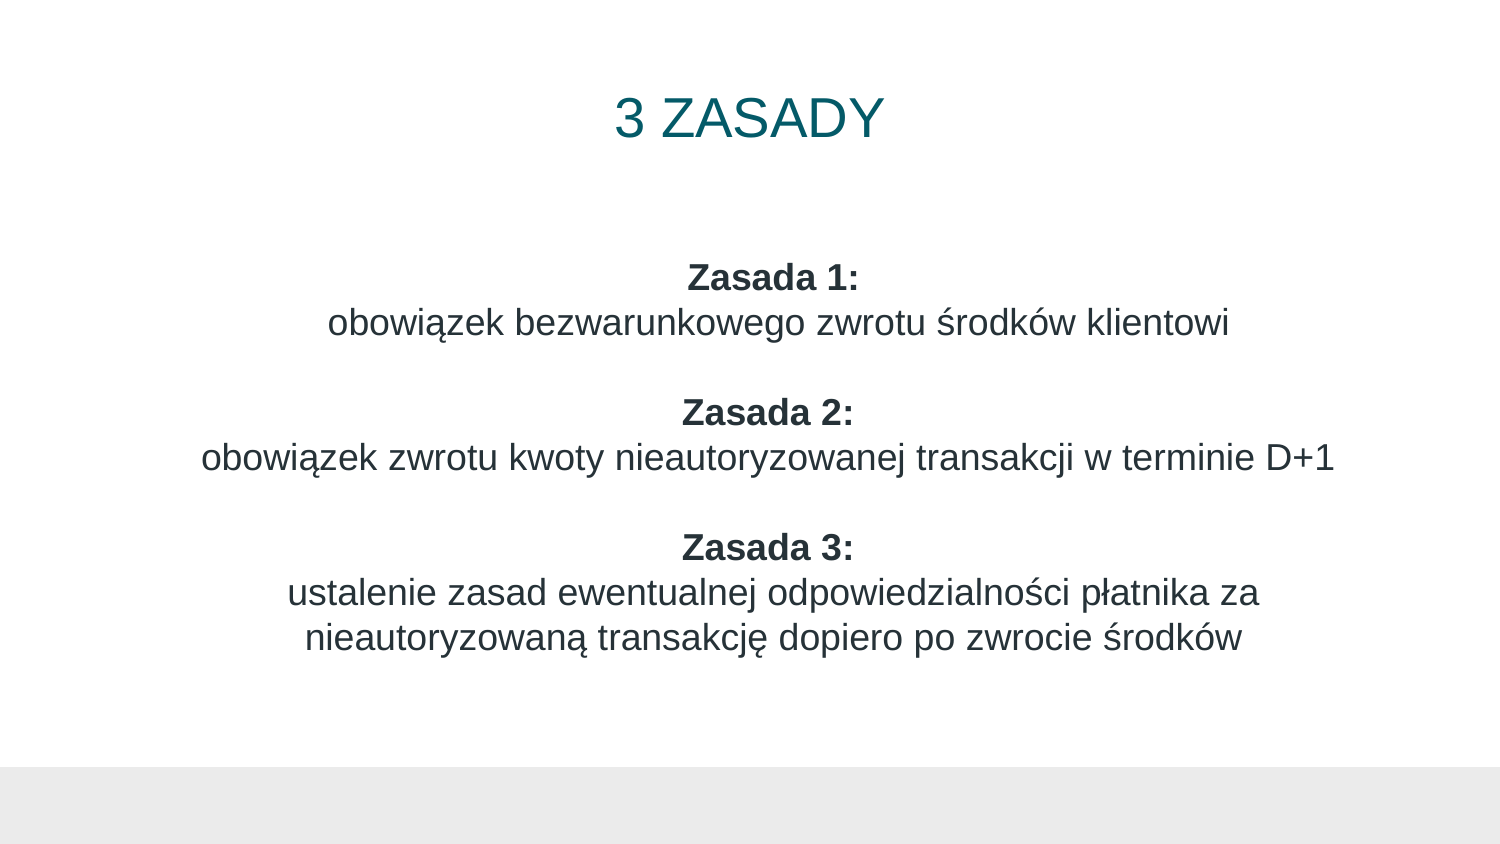

# 3 ZASADY
Zasada 1:
 obowiązek bezwarunkowego zwrotu środków klientowi

Zasada 2:
obowiązek zwrotu kwoty nieautoryzowanej transakcji w terminie D+1

Zasada 3:
ustalenie zasad ewentualnej odpowiedzialności płatnika za nieautoryzowaną transakcję dopiero po zwrocie środków